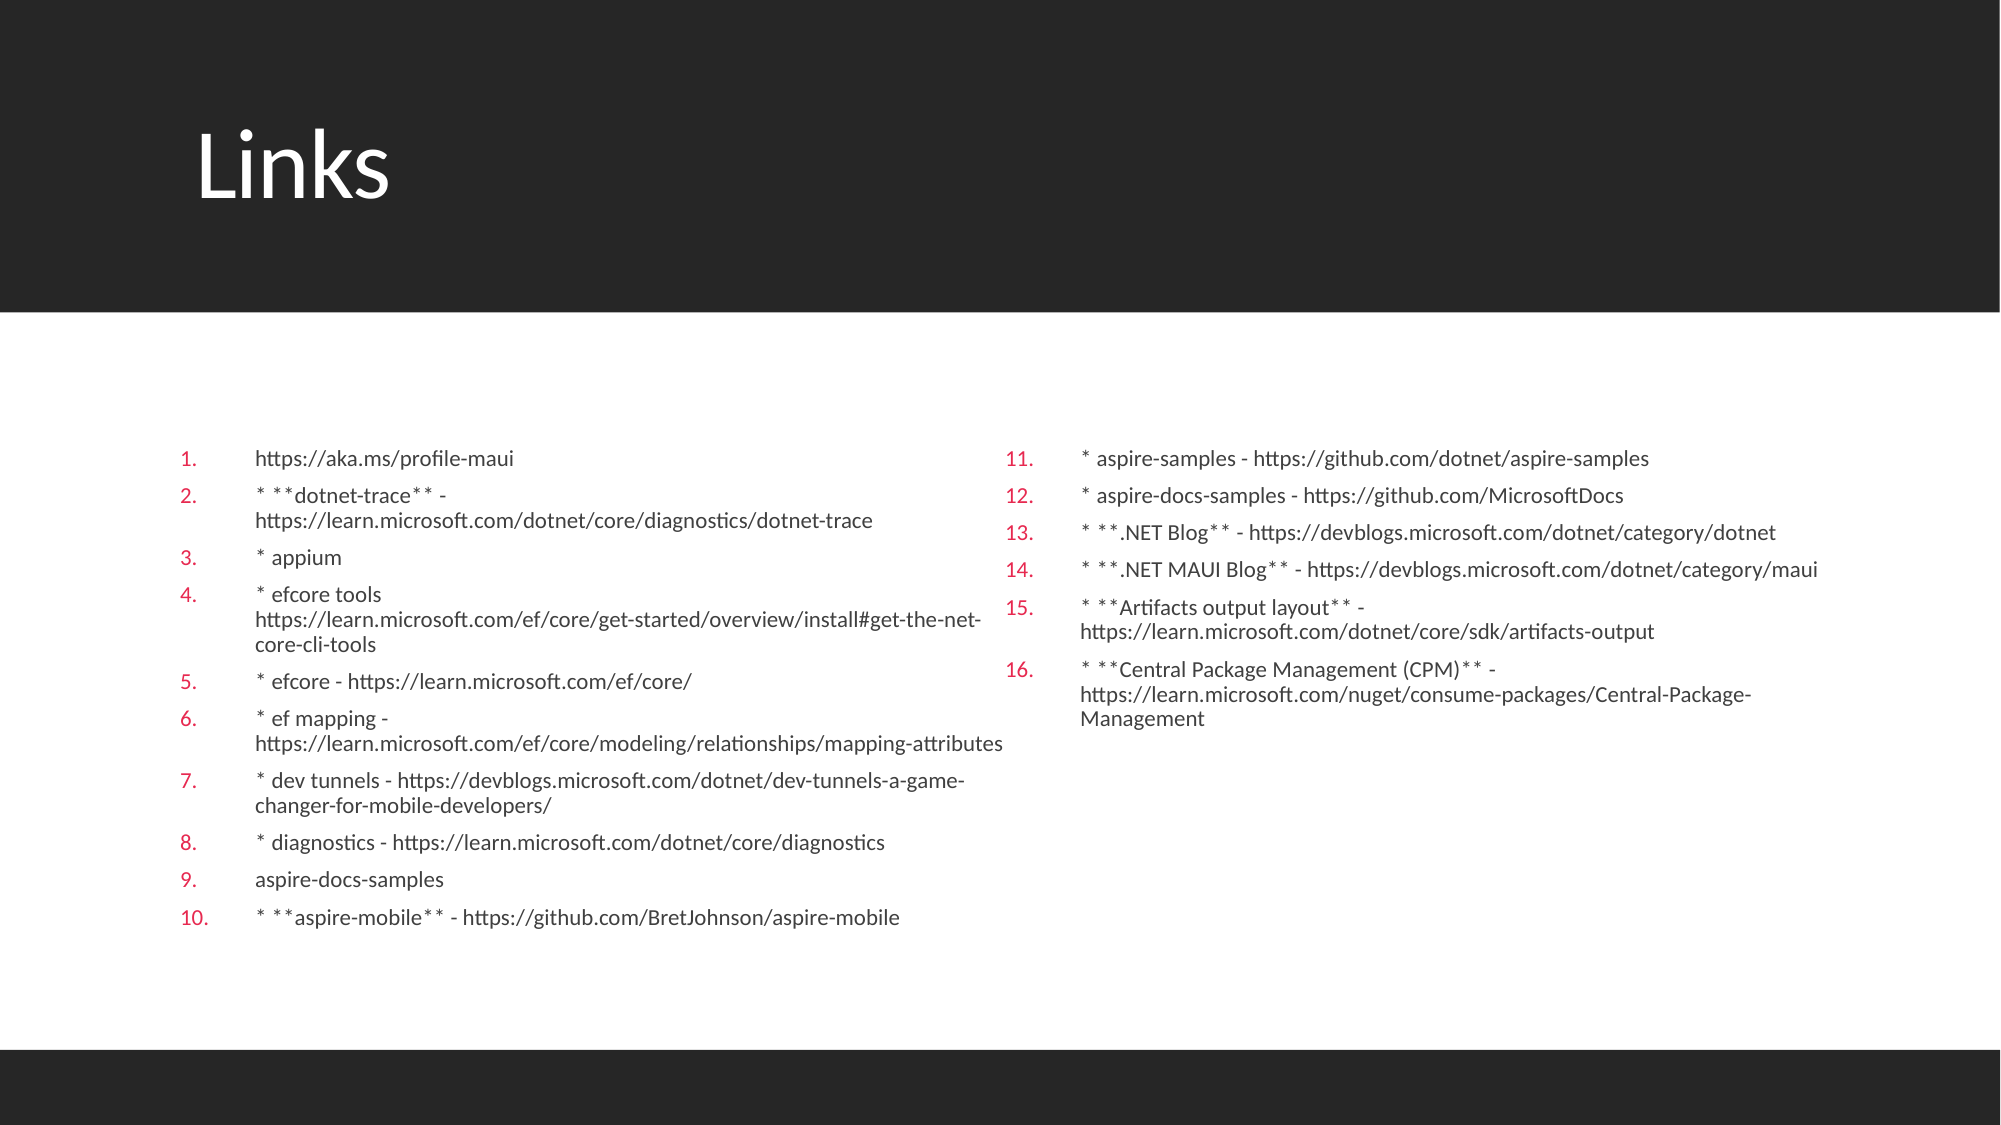

# Links
https://aka.ms/profile-maui
* **dotnet-trace** - https://learn.microsoft.com/dotnet/core/diagnostics/dotnet-trace
* appium
* efcore tools https://learn.microsoft.com/ef/core/get-started/overview/install#get-the-net-core-cli-tools
* efcore - https://learn.microsoft.com/ef/core/
* ef mapping - https://learn.microsoft.com/ef/core/modeling/relationships/mapping-attributes
* dev tunnels - https://devblogs.microsoft.com/dotnet/dev-tunnels-a-game-changer-for-mobile-developers/
* diagnostics - https://learn.microsoft.com/dotnet/core/diagnostics
aspire-docs-samples
* **aspire-mobile** - https://github.com/BretJohnson/aspire-mobile
* aspire-samples - https://github.com/dotnet/aspire-samples
* aspire-docs-samples - https://github.com/MicrosoftDocs
* **.NET Blog** - https://devblogs.microsoft.com/dotnet/category/dotnet
* **.NET MAUI Blog** - https://devblogs.microsoft.com/dotnet/category/maui
* **Artifacts output layout** - https://learn.microsoft.com/dotnet/core/sdk/artifacts-output
* **Central Package Management (CPM)** - https://learn.microsoft.com/nuget/consume-packages/Central-Package-Management